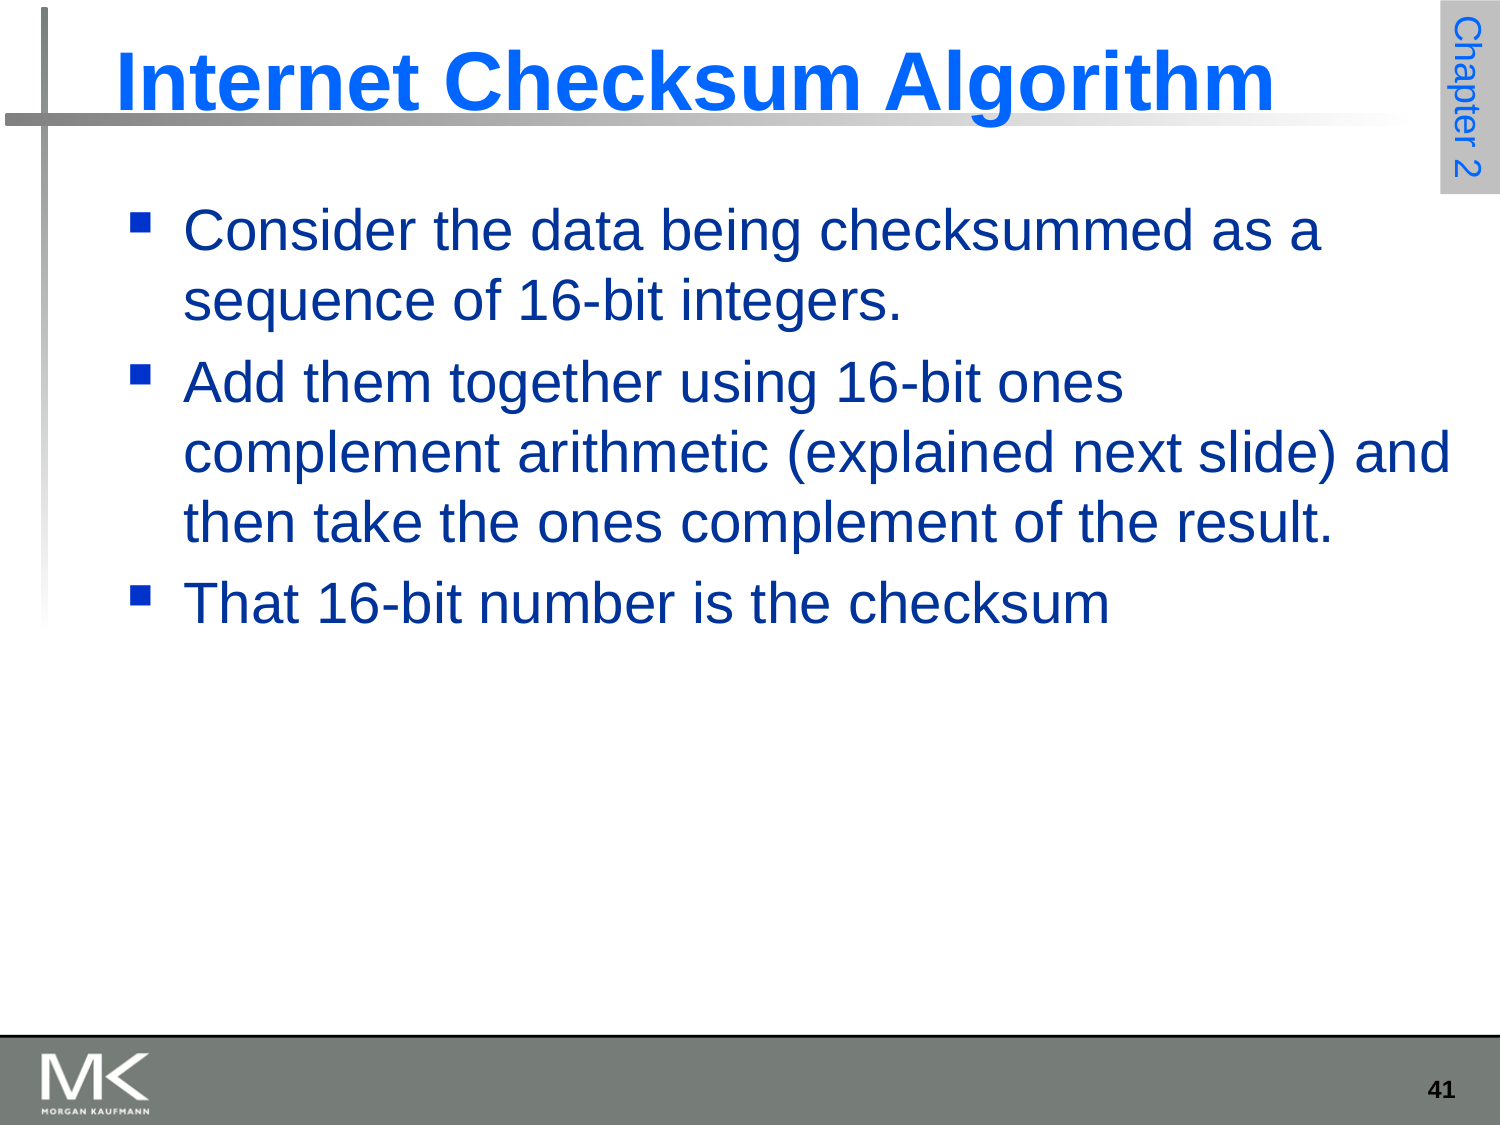

# Internet Checksum Algorithm
Consider the data being checksummed as a sequence of 16-bit integers.
Add them together using 16-bit ones complement arithmetic (explained next slide) and then take the ones complement of the result.
That 16-bit number is the checksum